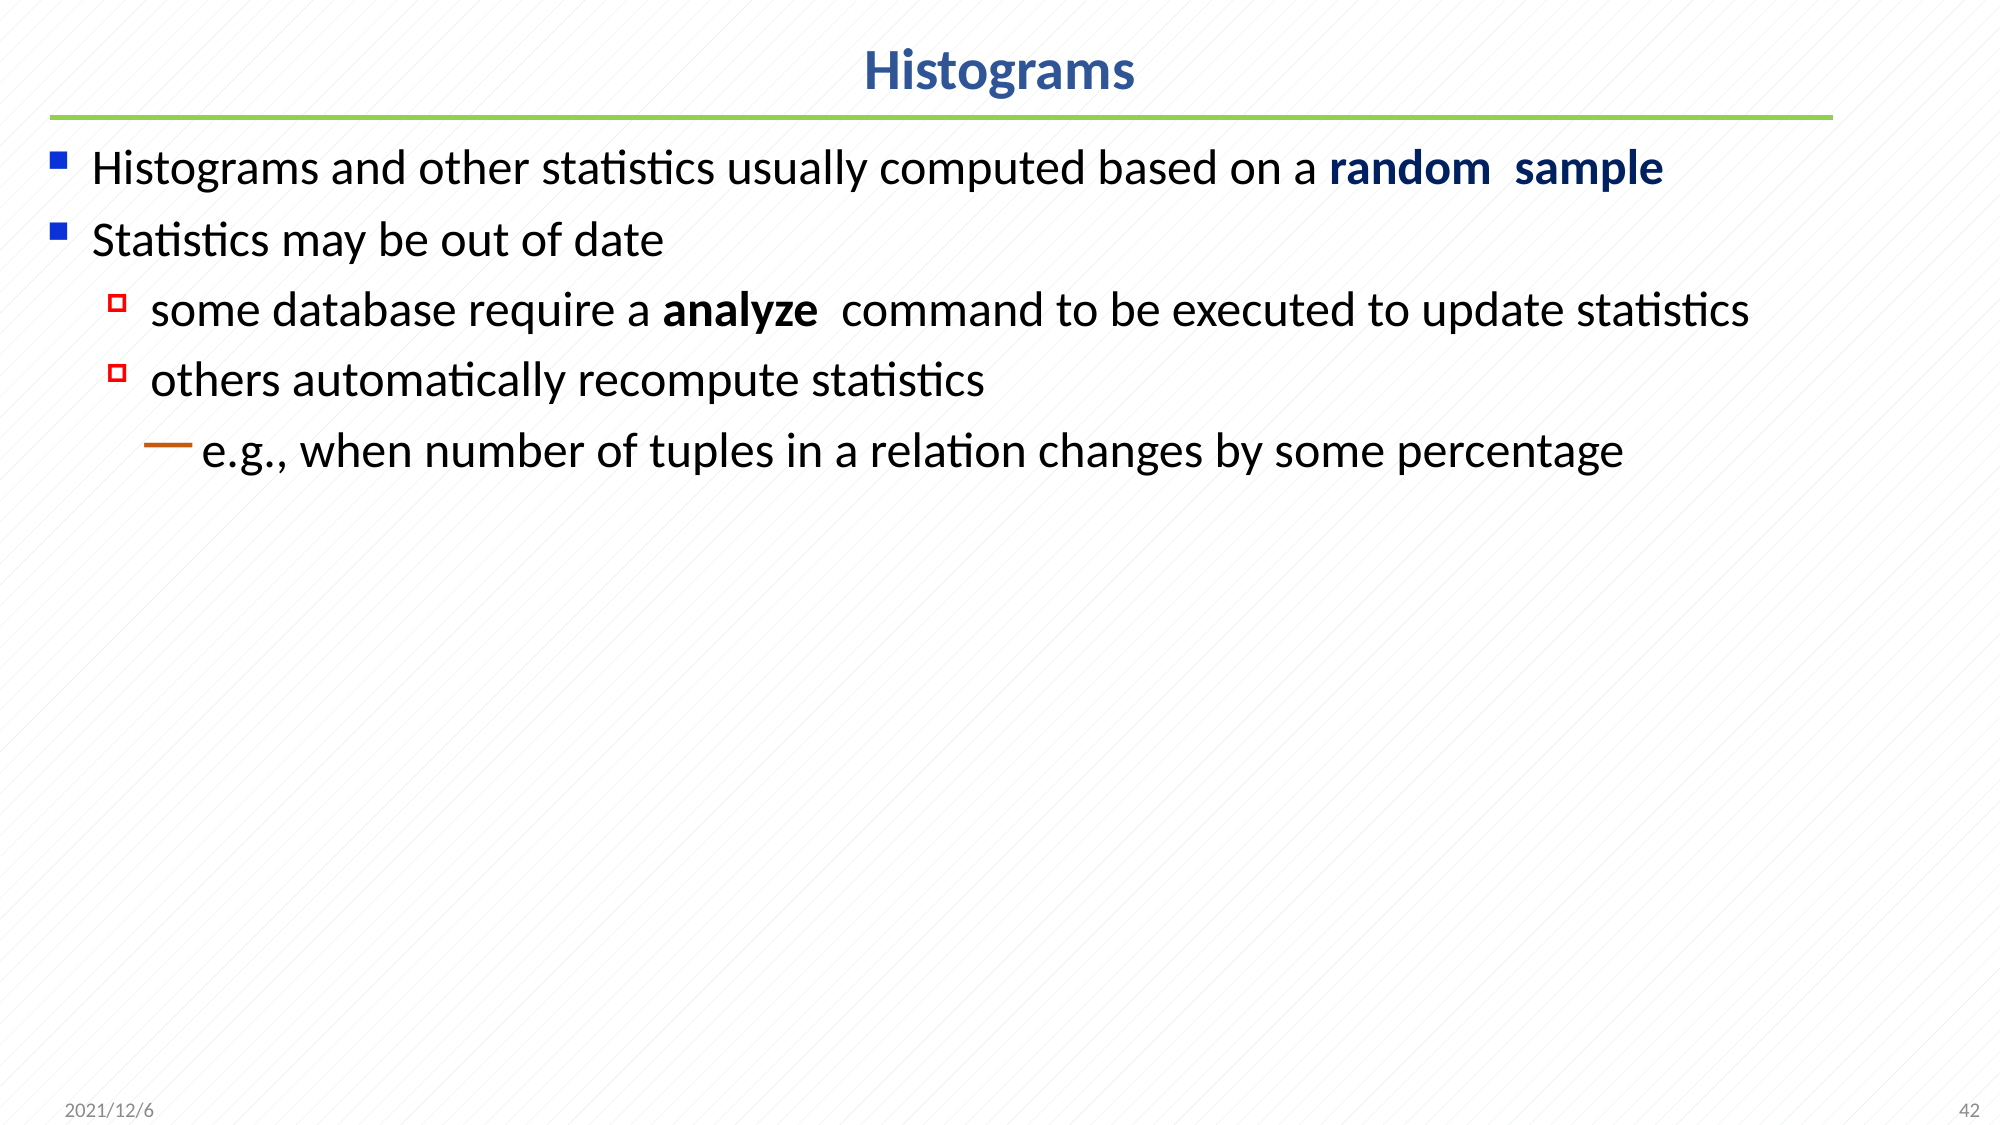

# Histograms
Histograms and other statistics usually computed based on a random  sample
Statistics may be out of date
some database require a analyze  command to be executed to update statistics
others automatically recompute statistics
e.g., when number of tuples in a relation changes by some percentage

42
2021/12/6